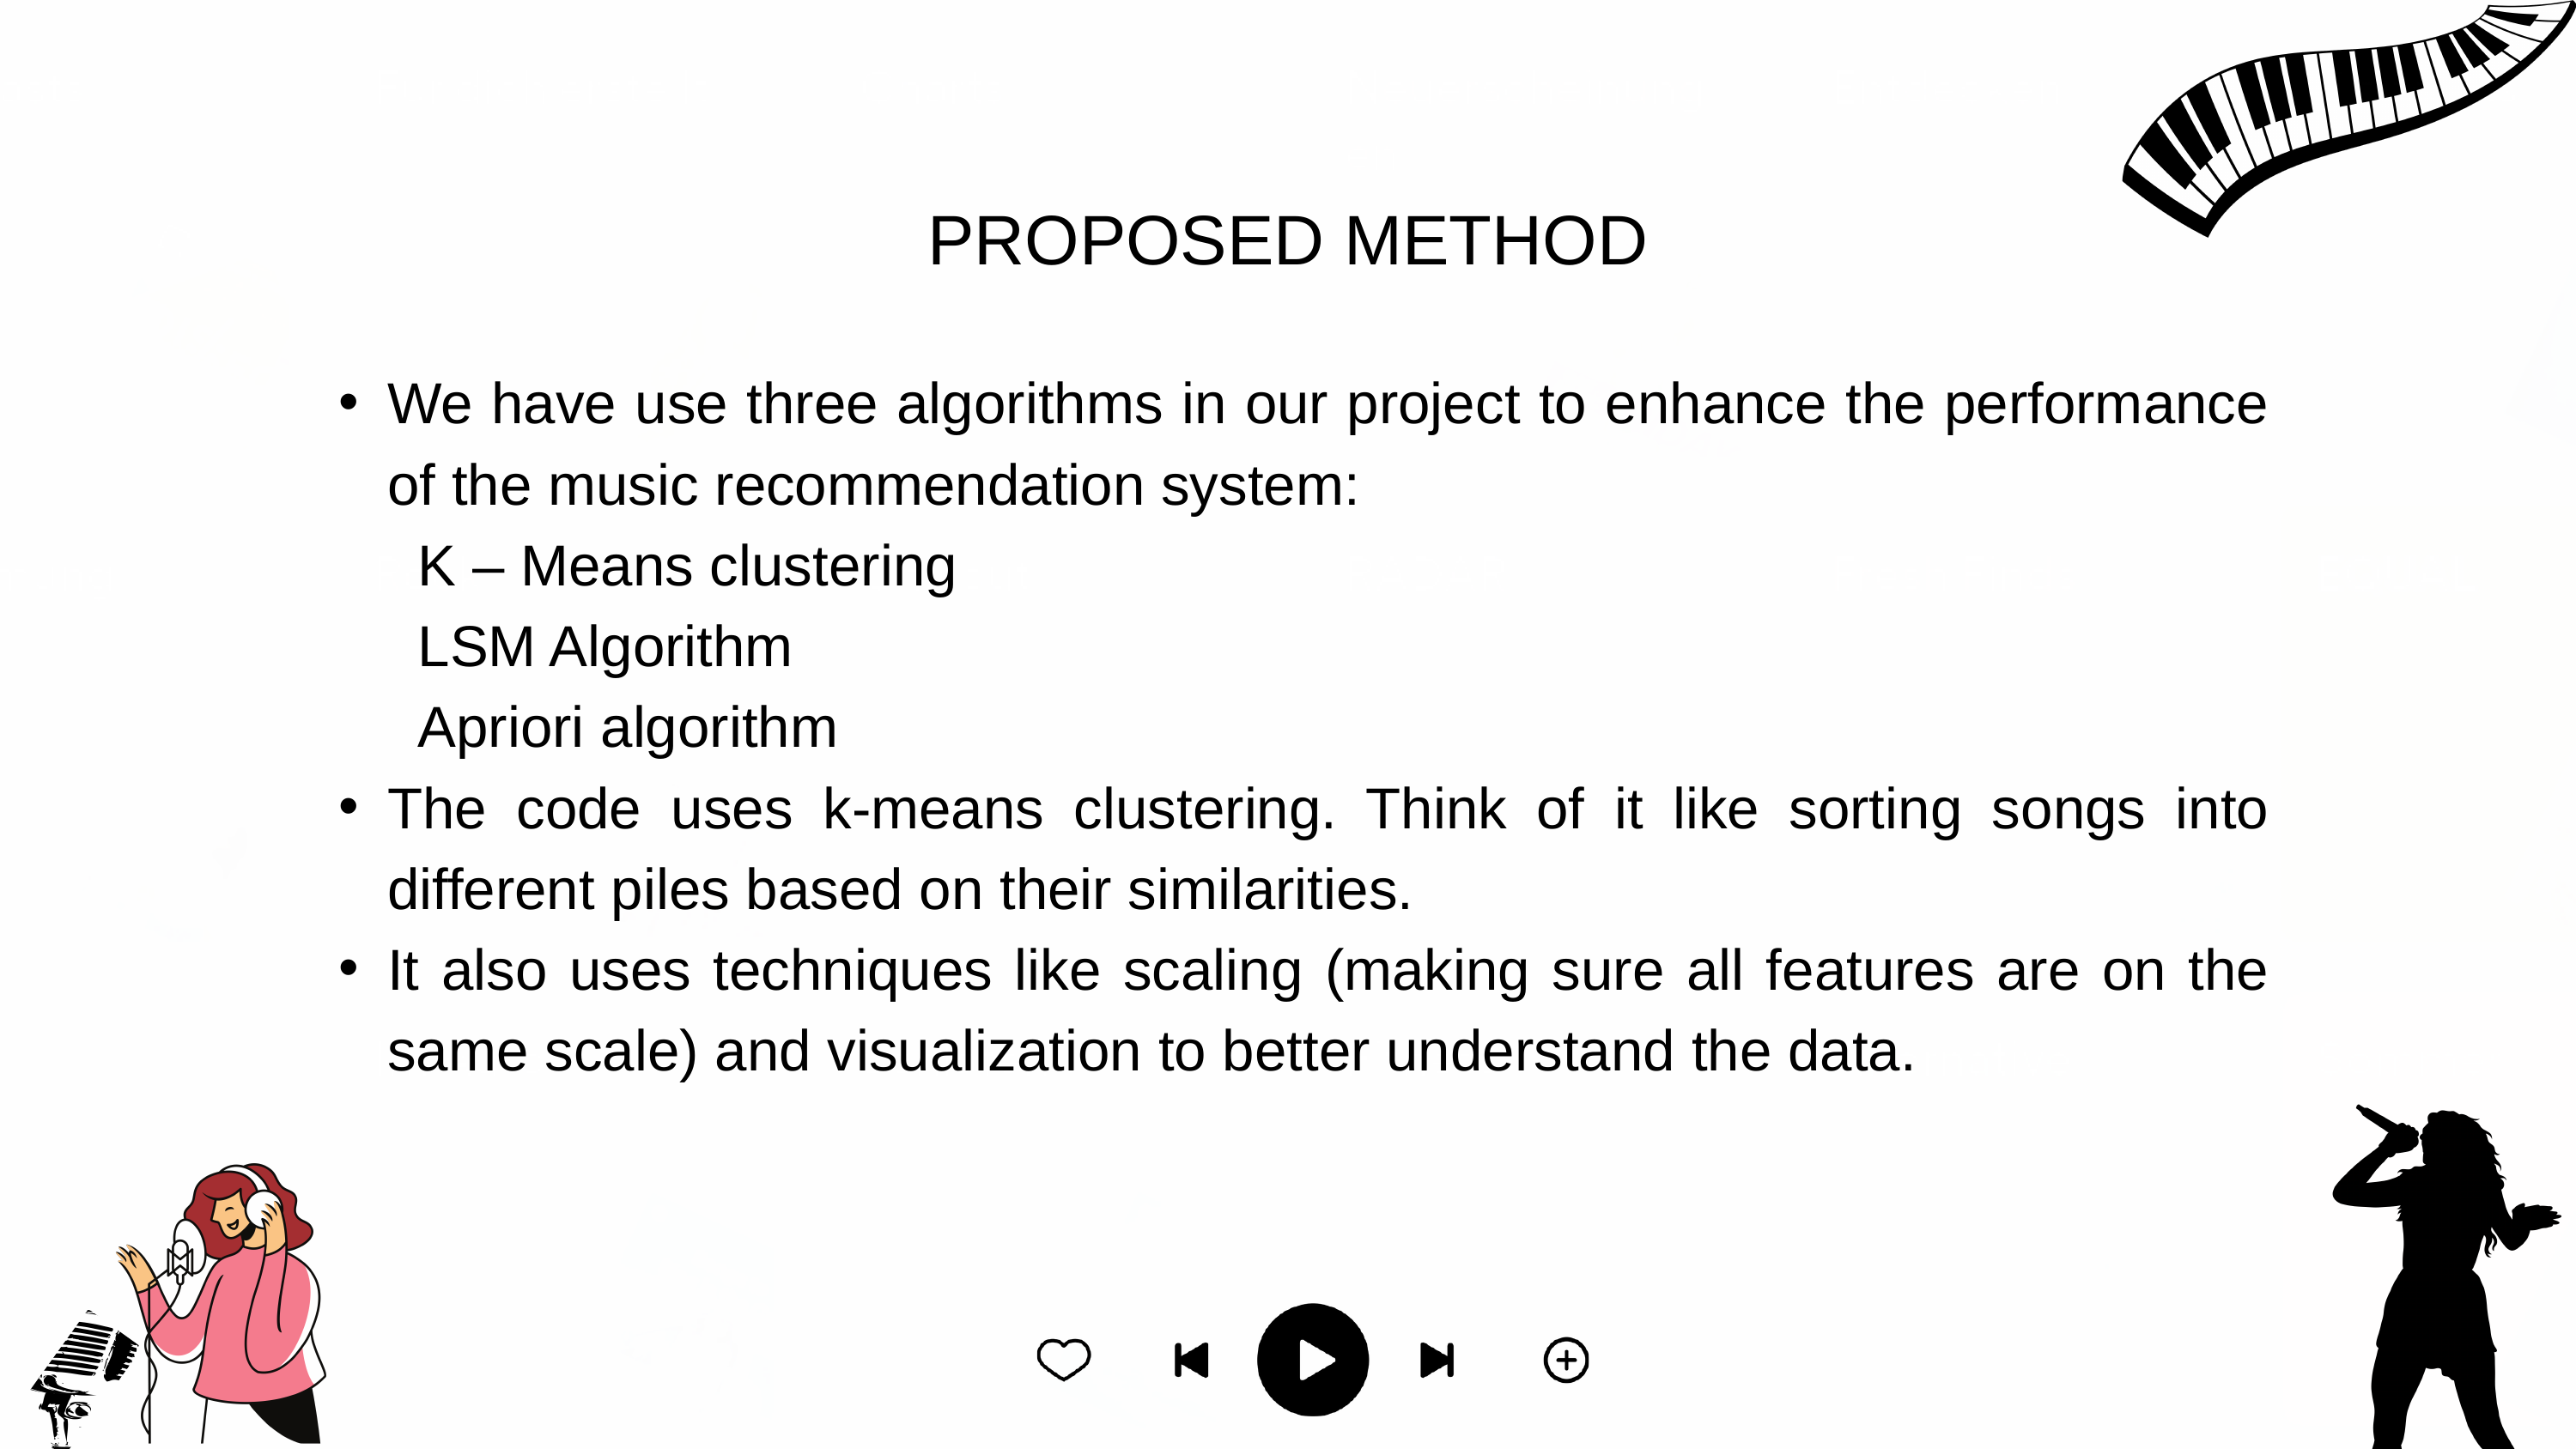

PROPOSED METHOD
We have use three algorithms in our project to enhance the performance of the music recommendation system:
        K – Means clustering
        LSM Algorithm
        Apriori algorithm
The code uses k-means clustering. Think of it like sorting songs into different piles based on their similarities.
It also uses techniques like scaling (making sure all features are on the same scale) and visualization to better understand the data.